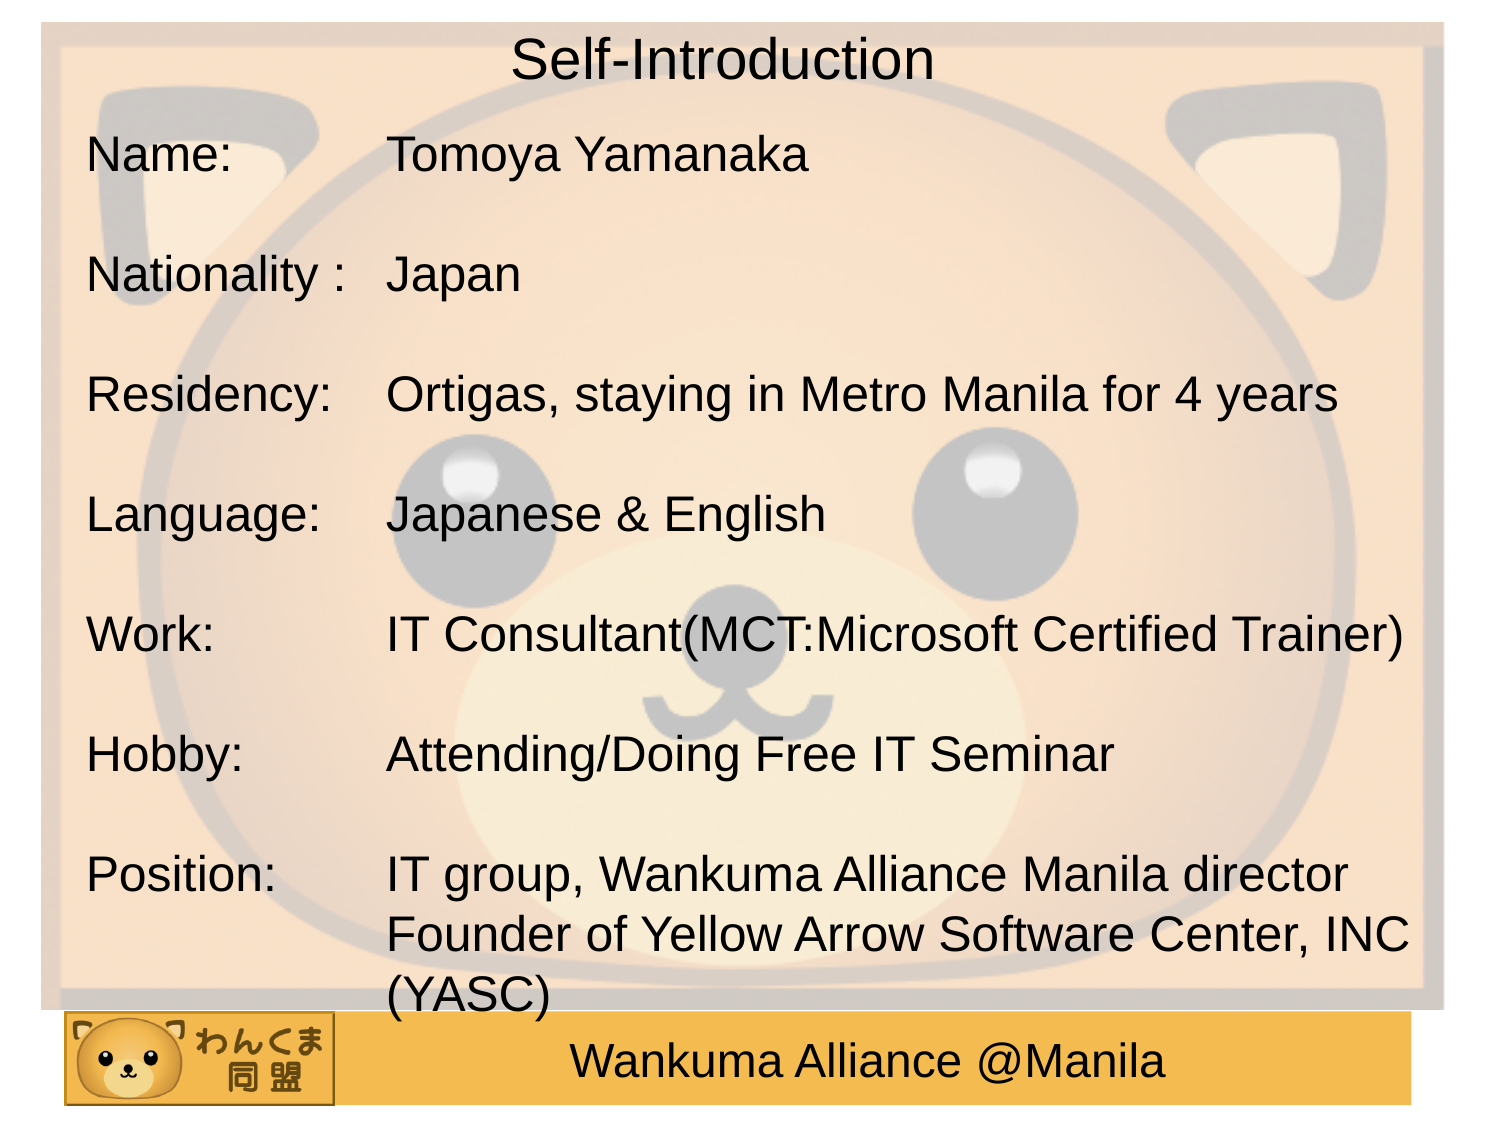

Self-Introduction
Name: 	Tomoya Yamanaka

Nationality :	Japan

Residency:	Ortigas, staying in Metro Manila for 4 years

Language:	Japanese & English

Work:		IT Consultant(MCT:Microsoft Certified Trainer)

Hobby:	Attending/Doing Free IT Seminar

Position:	IT group, Wankuma Alliance Manila director
		Founder of Yellow Arrow Software Center, INC
		(YASC)